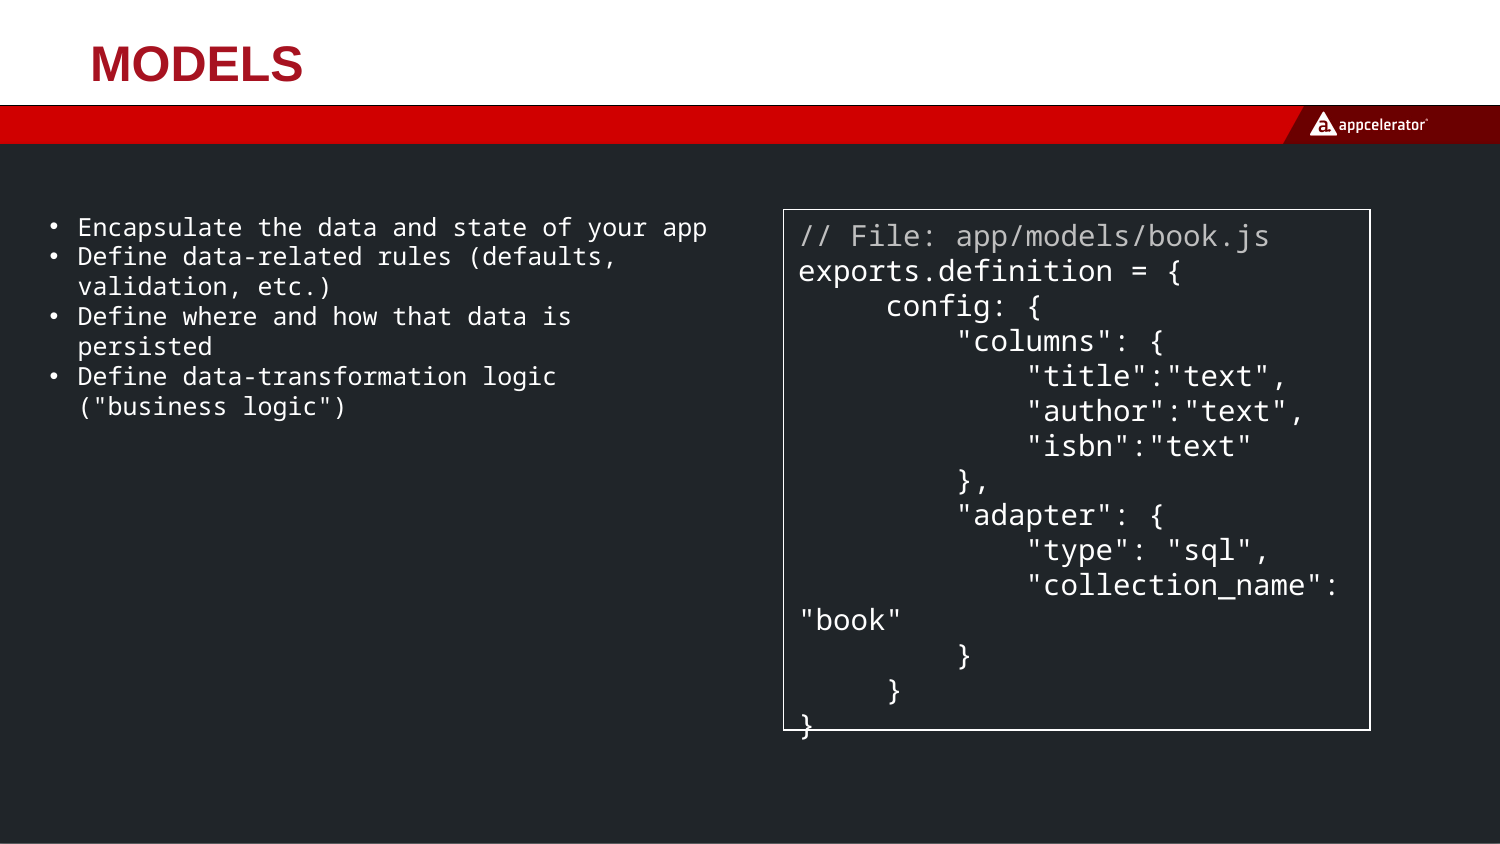

# Models

Encapsulate the data and state of your app
Define data-related rules (defaults, validation, etc.)
Define where and how that data is persisted
Define data-transformation logic ("business logic")
// File: app/models/book.js
exports.definition = {
     config: {
         "columns": {
             "title":"text",
             "author":"text",
             "isbn":"text"
         },
         "adapter": {
             "type": "sql",
             "collection_name": "book"
         }
     }
}